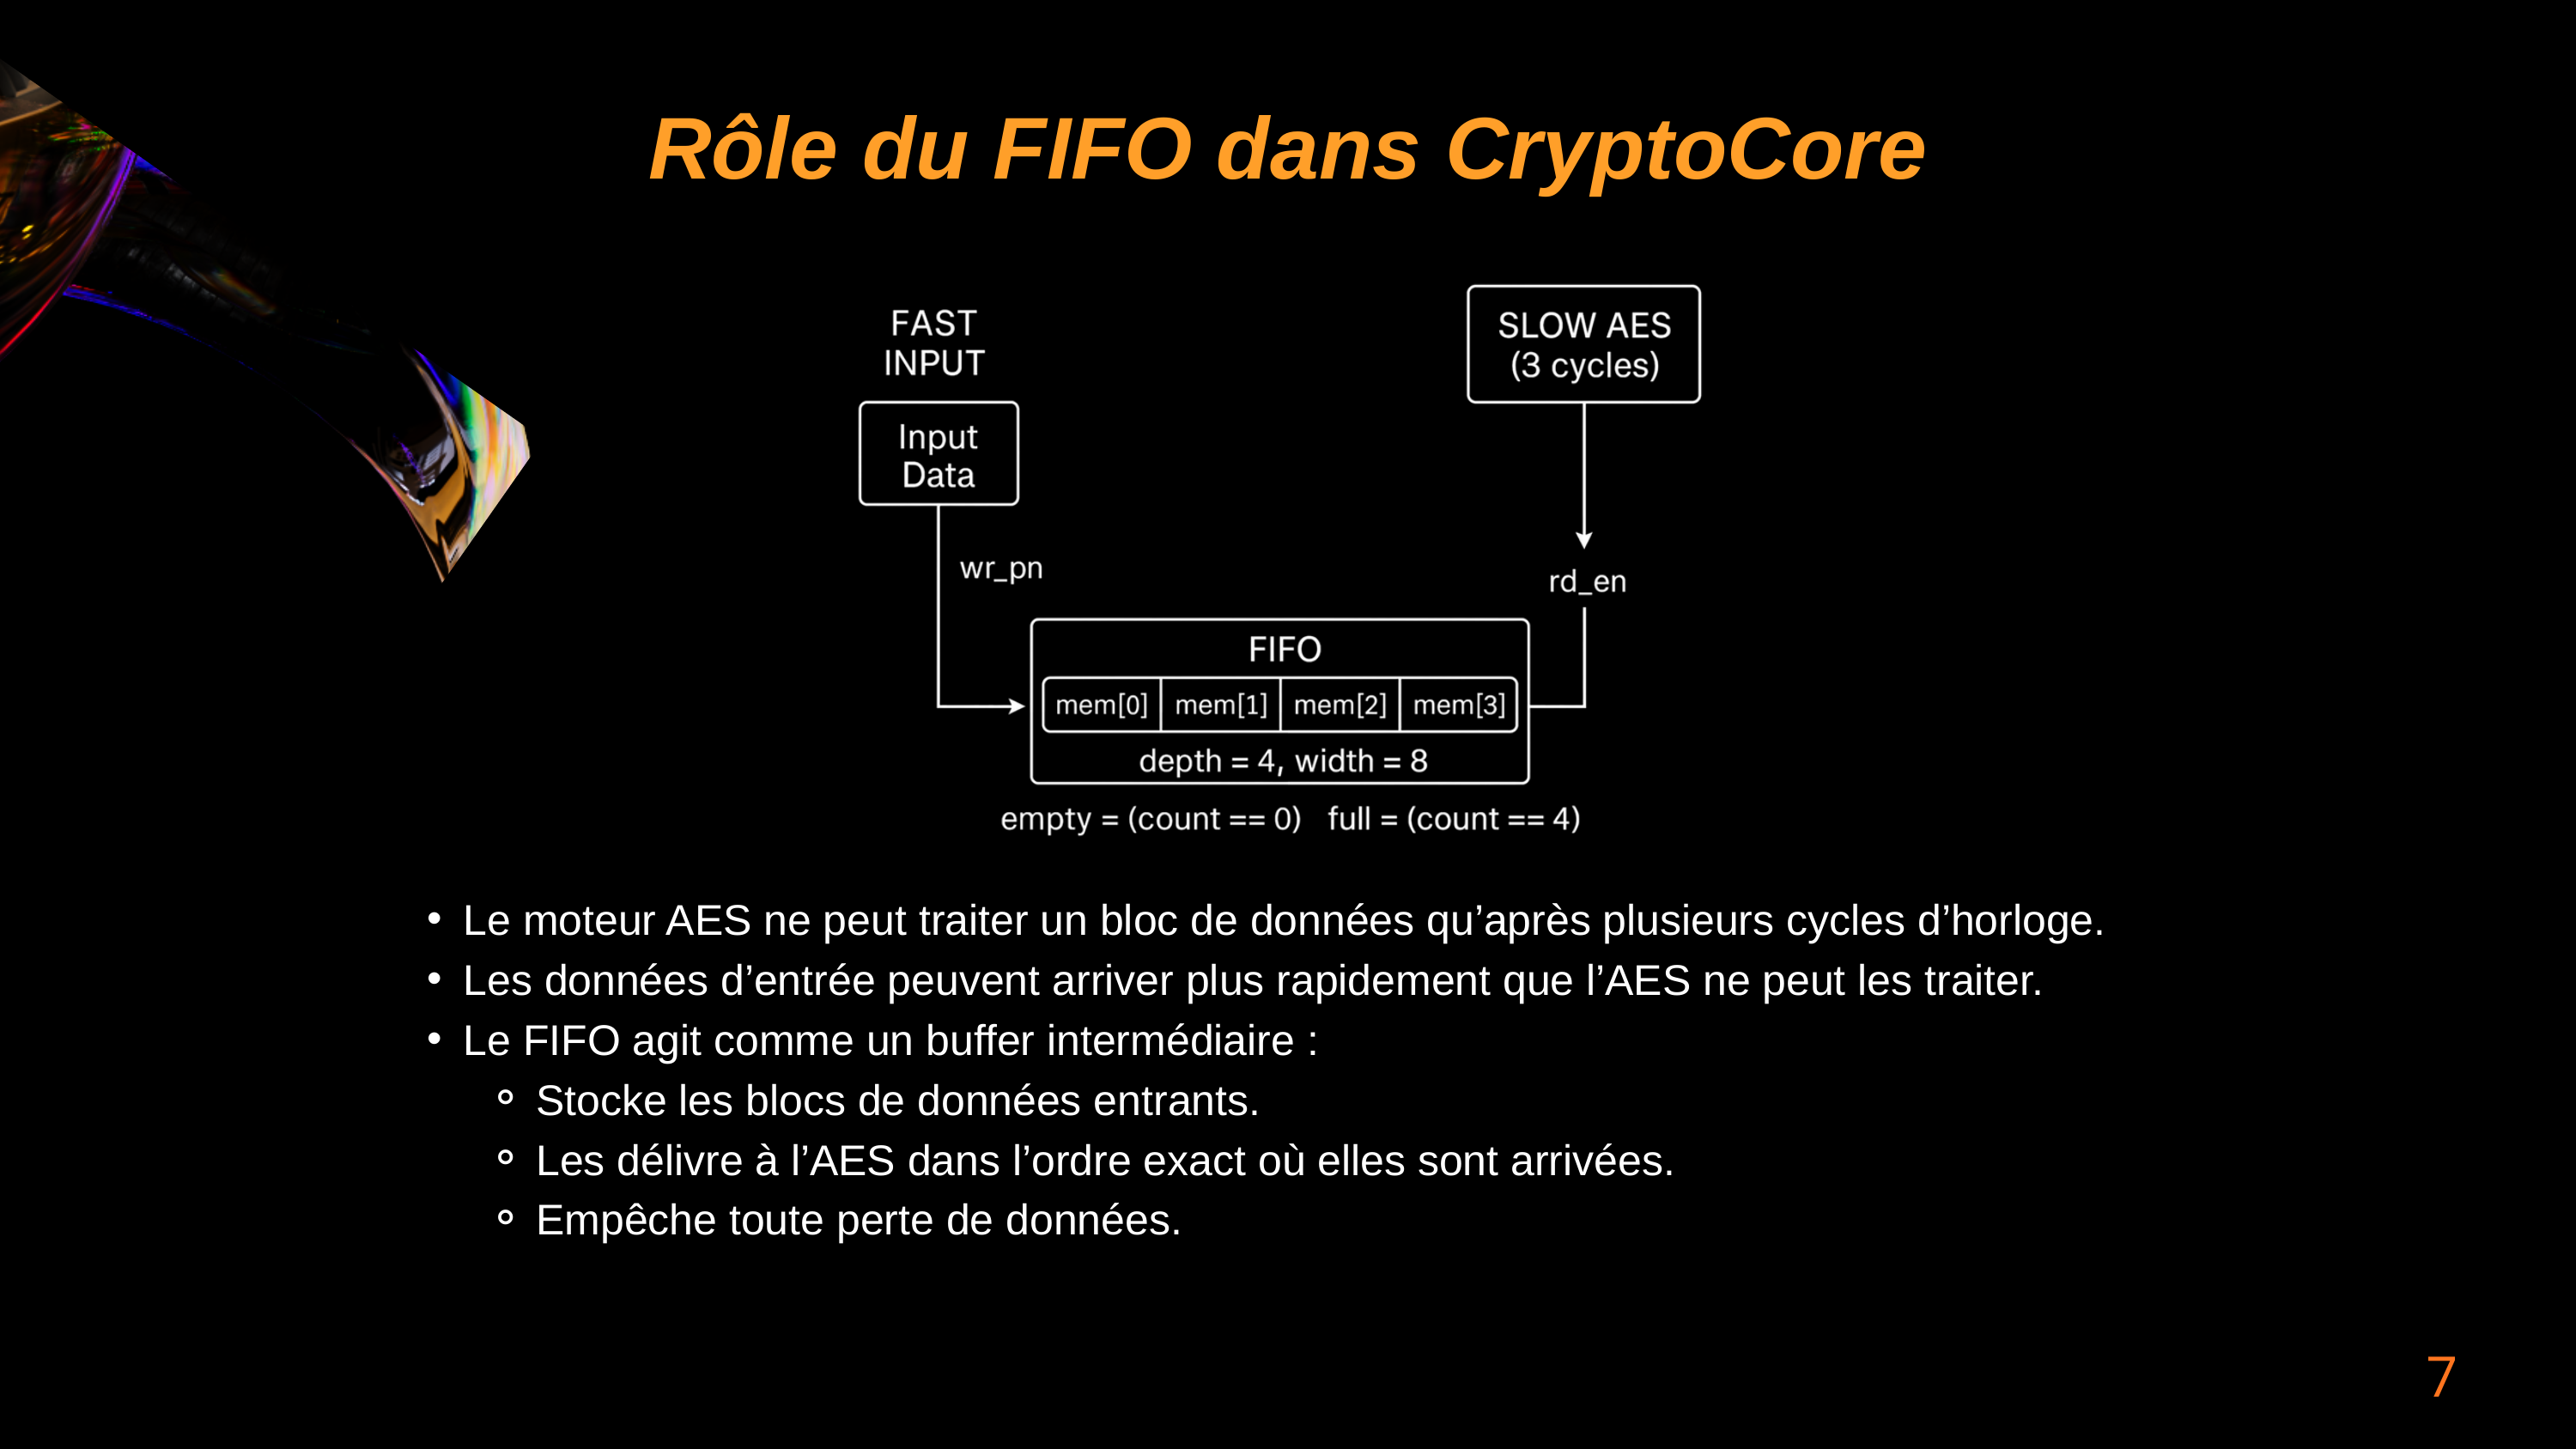

Rôle du FIFO dans CryptoCore

Le moteur AES ne peut traiter un bloc de données qu’après plusieurs cycles d’horloge.
Les données d’entrée peuvent arriver plus rapidement que l’AES ne peut les traiter.
Le FIFO agit comme un buffer intermédiaire :
Stocke les blocs de données entrants.
Les délivre à l’AES dans l’ordre exact où elles sont arrivées.
Empêche toute perte de données.
7